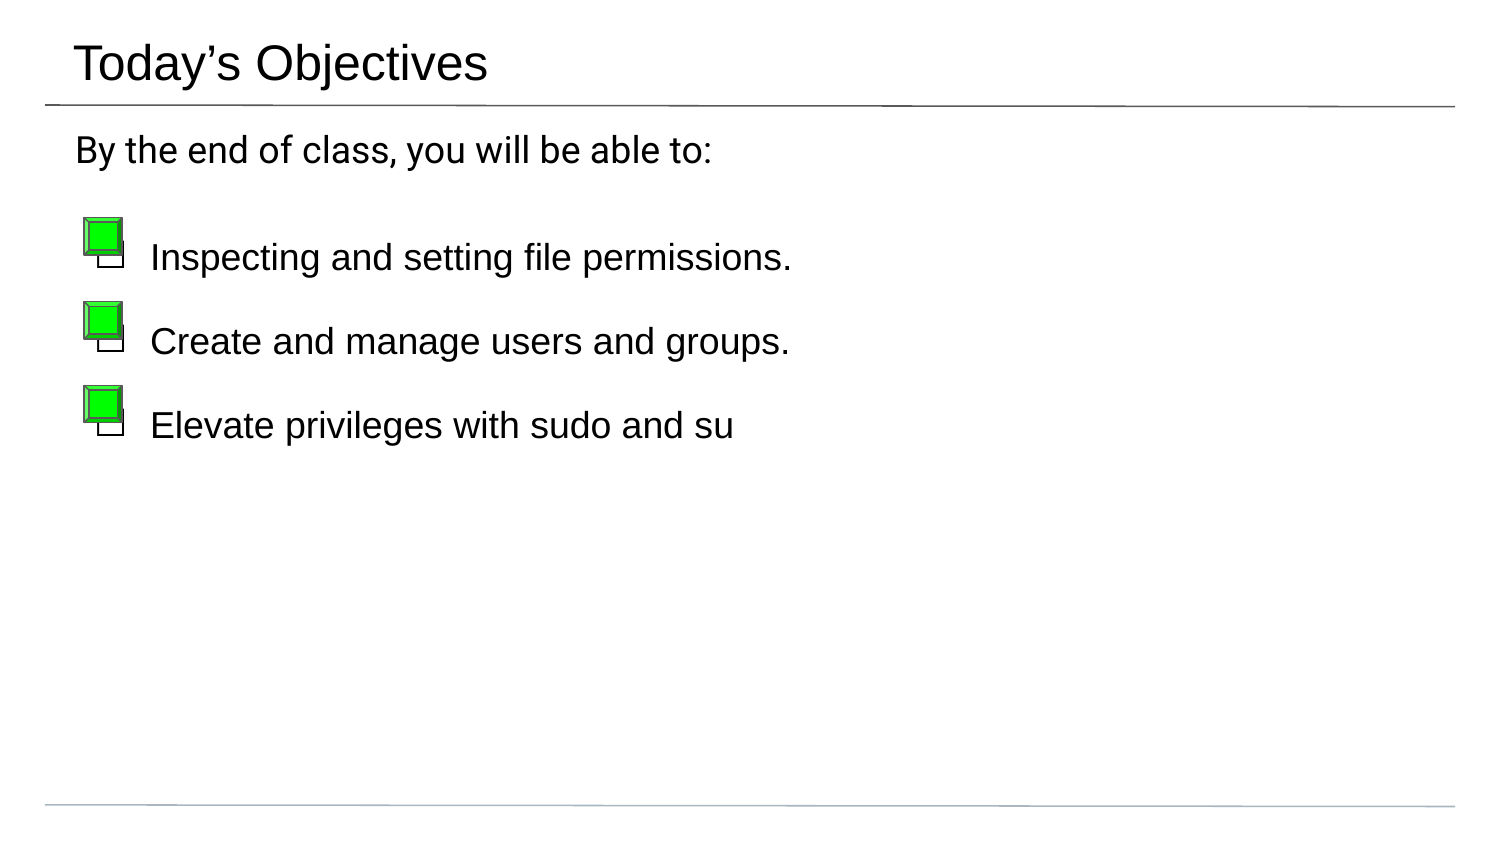

# Today’s Objectives

By the end of class, you will be able to:

Inspecting and setting file permissions.
Create and manage users and groups.
Elevate privileges with sudo and su